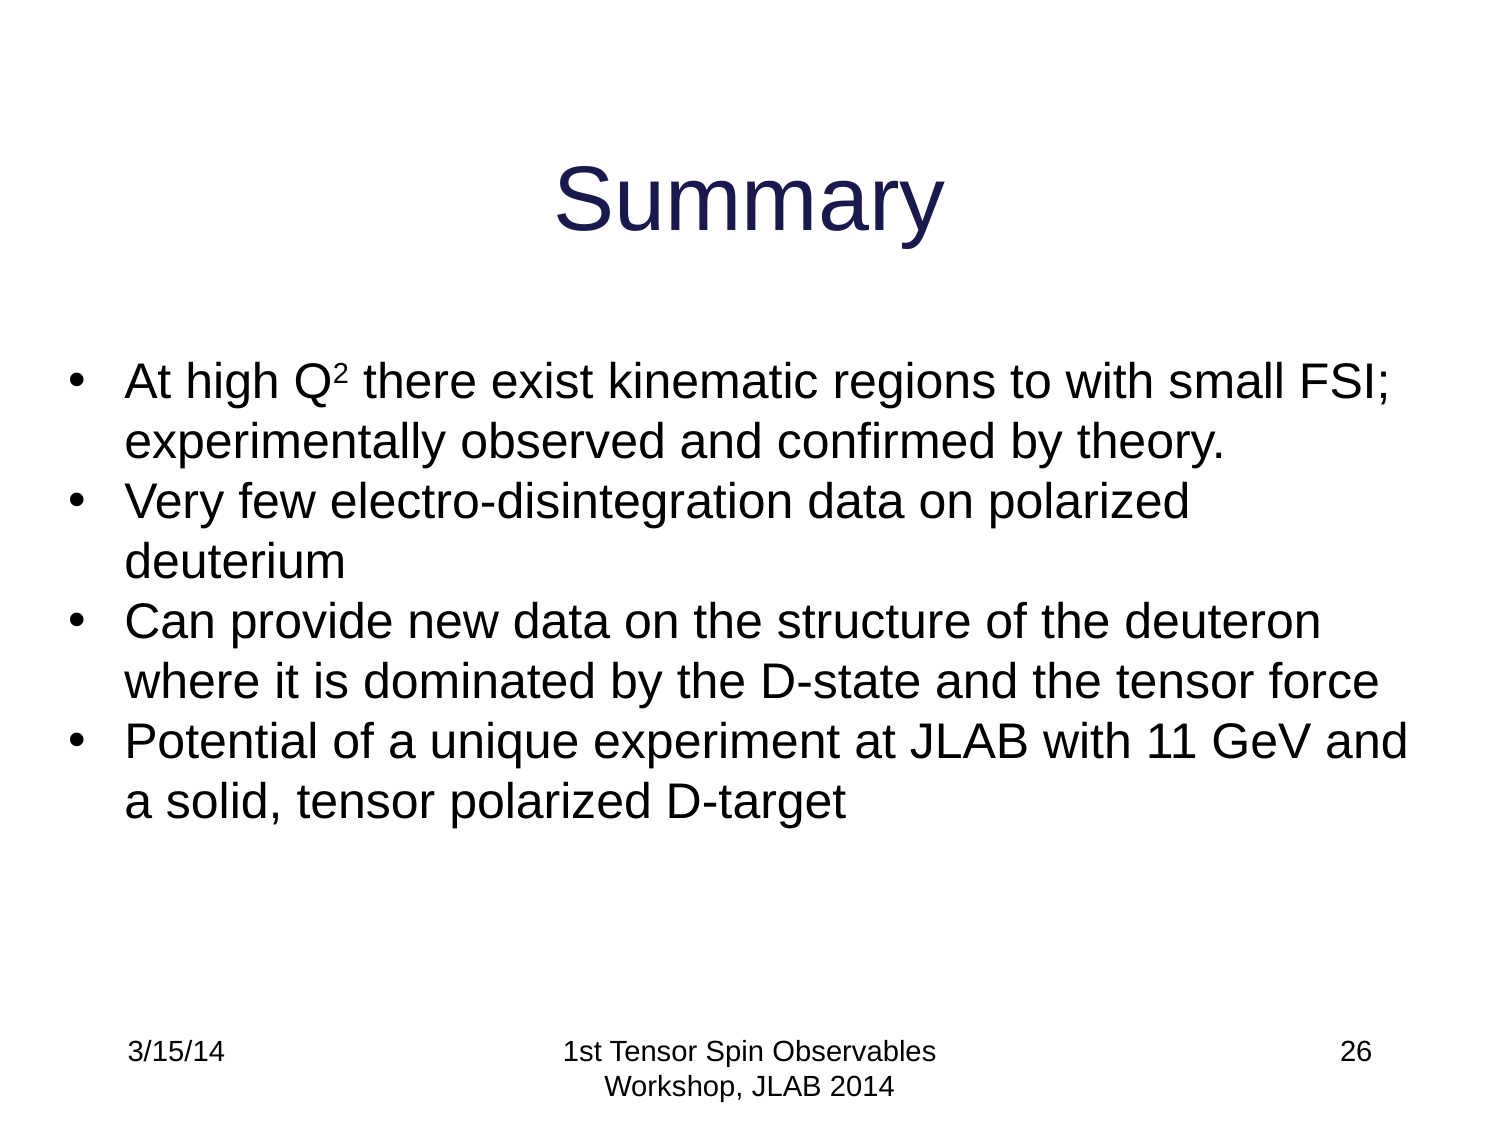

# Summary
At high Q2 there exist kinematic regions to with small FSI;
experimentally observed and confirmed by theory.
Very few electro-disintegration data on polarized
deuterium
Can provide new data on the structure of the deuteron
where it is dominated by the D-state and the tensor force
Potential of a unique experiment at JLAB with 11 GeV and
a solid, tensor polarized D-target

3/15/14
1st Tensor Spin Observables Workshop, JLAB 2014
26